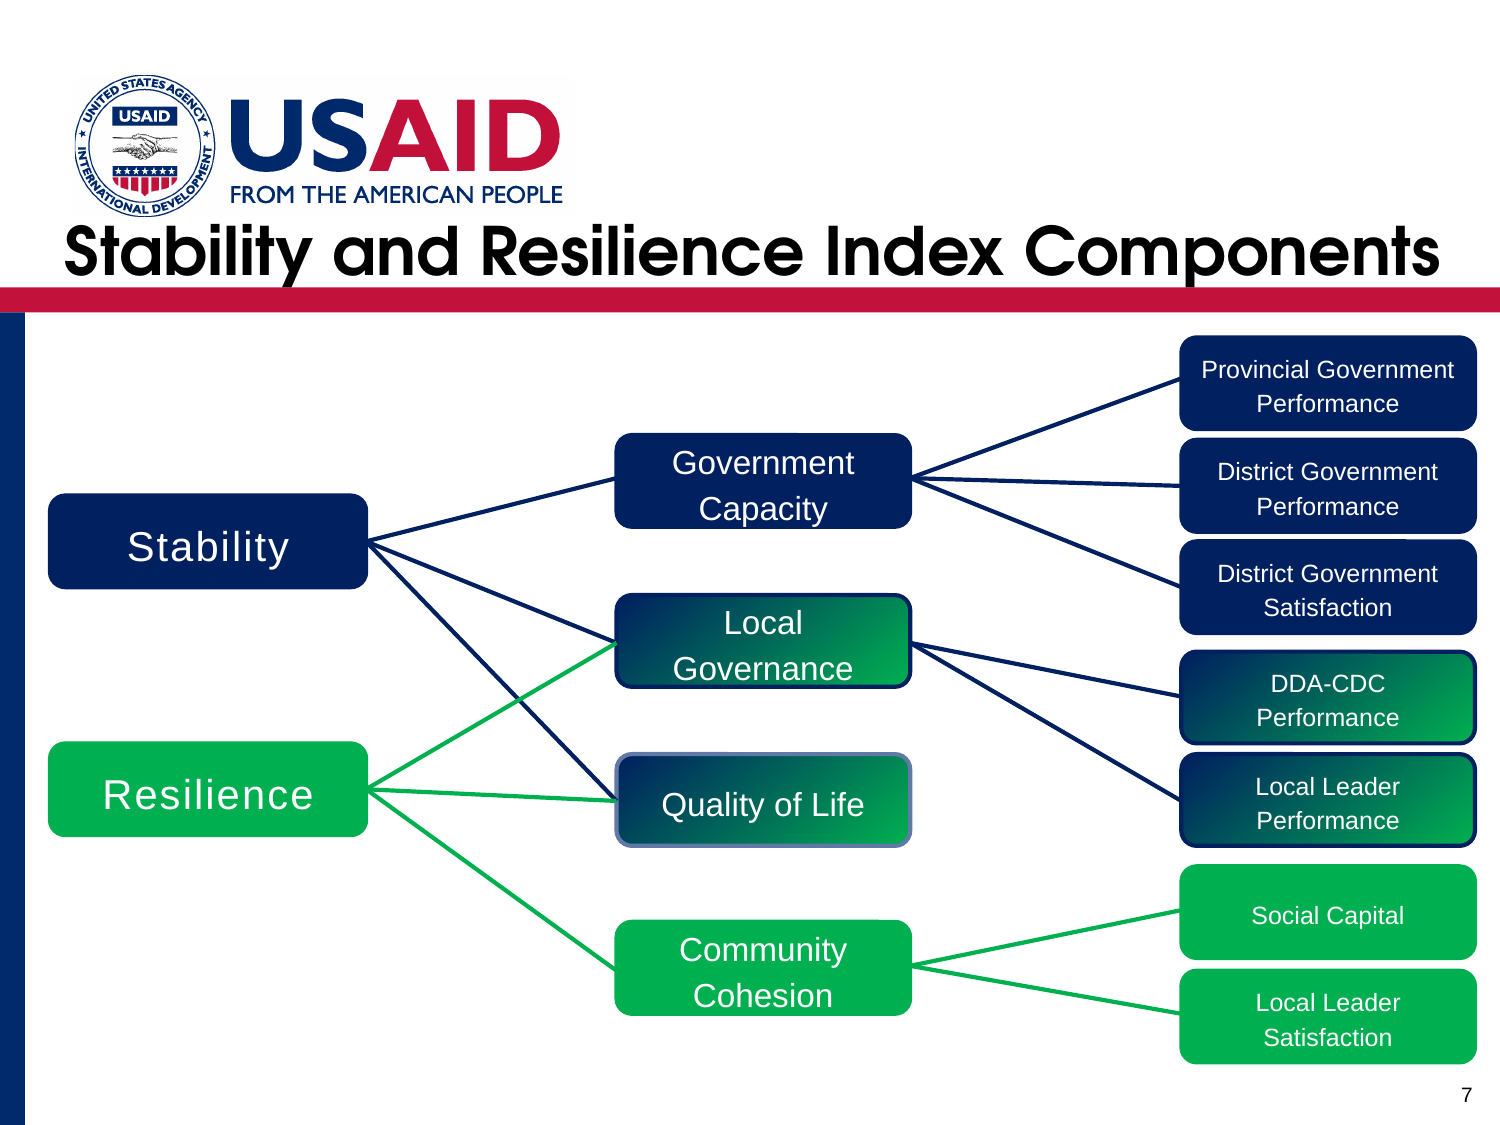

Stability and Resilience Index Components
Provincial Government Performance
Government Capacity
District Government Performance
Stability
District Government Satisfaction
Local Governance
DDA-CDC Performance
Resilience
Quality of Life
Local Leader Performance
Social Capital
Community Cohesion
Local Leader Satisfaction
7